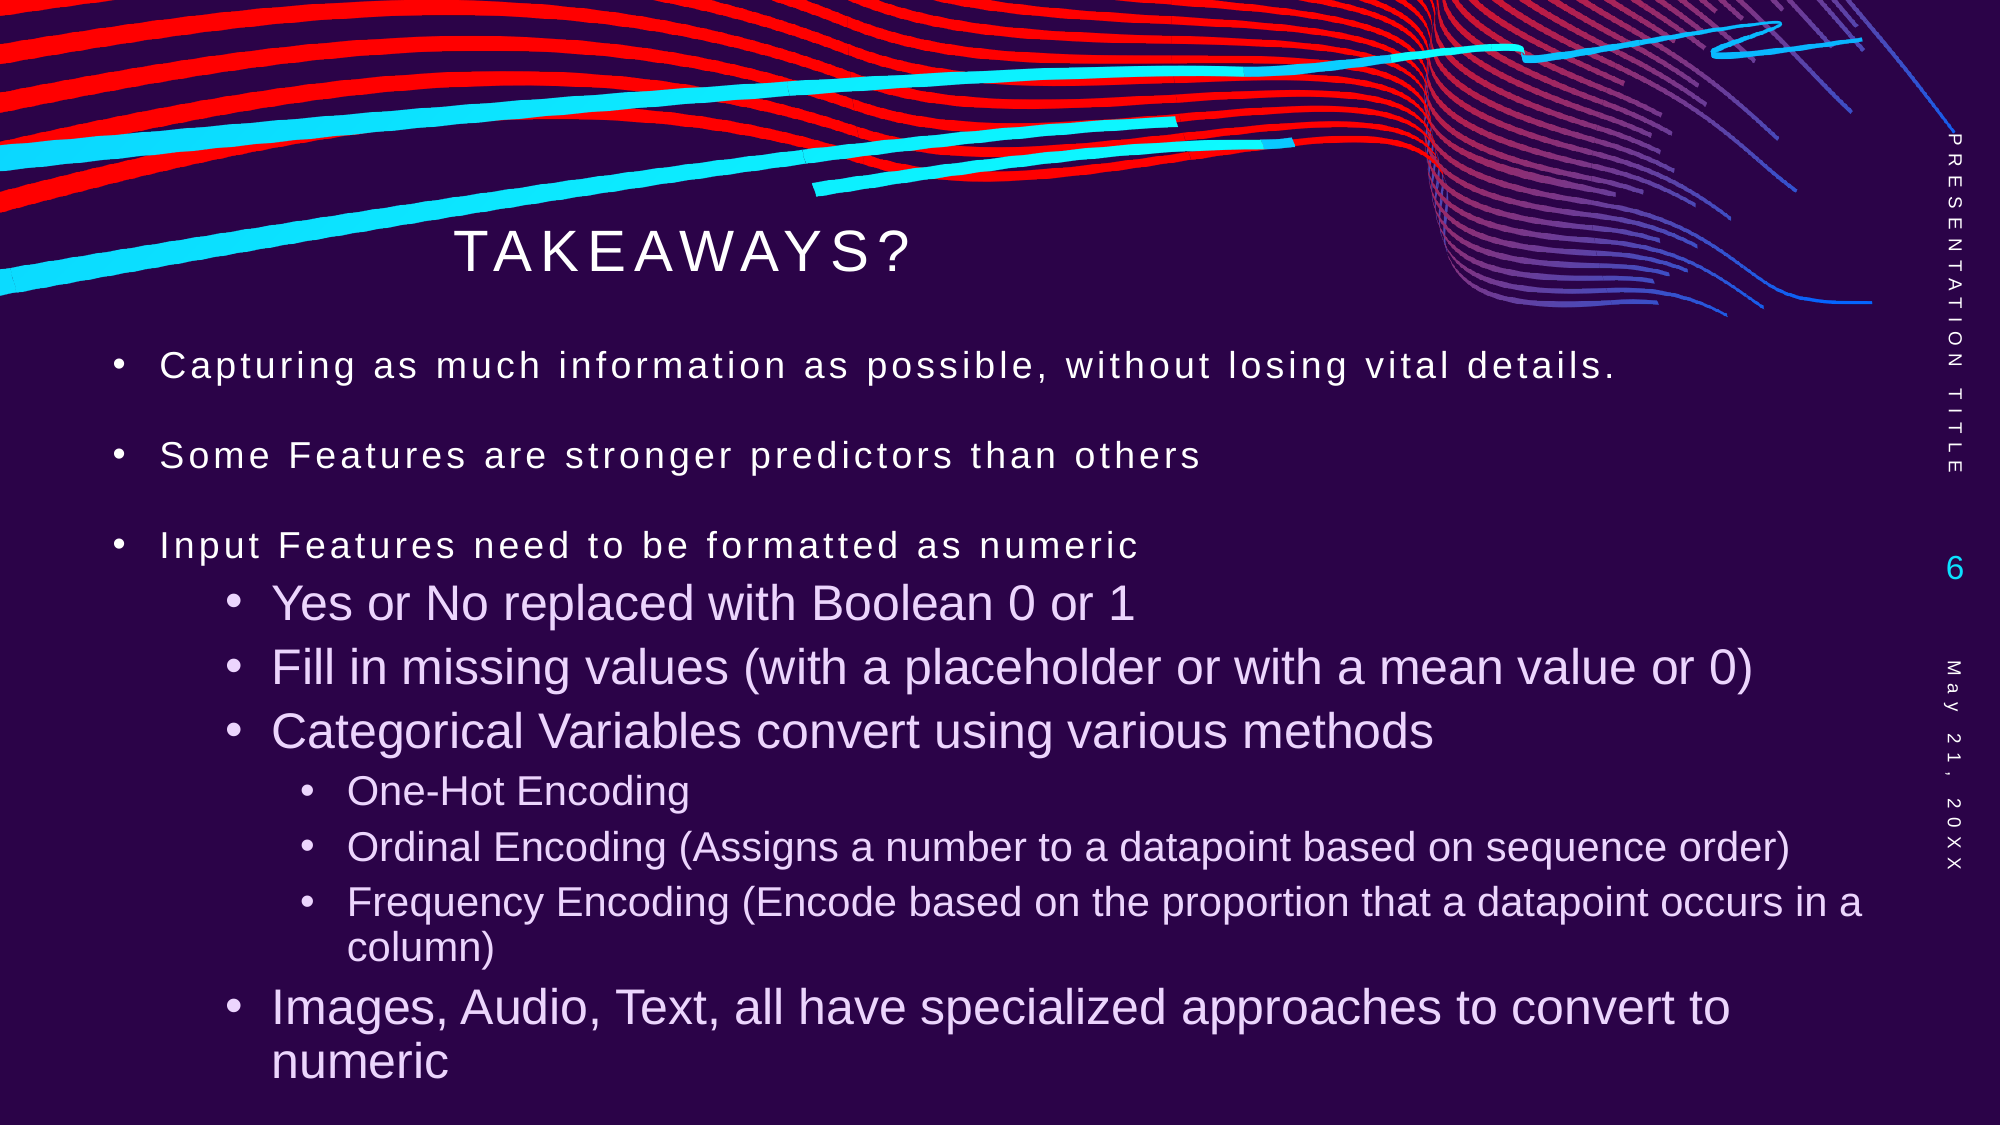

# Takeaways?
PRESENTATION TITLE
Capturing as much information as possible, without losing vital details.
Some Features are stronger predictors than others
Input Features need to be formatted as numeric
Yes or No replaced with Boolean 0 or 1
Fill in missing values (with a placeholder or with a mean value or 0)
Categorical Variables convert using various methods
One-Hot Encoding
Ordinal Encoding (Assigns a number to a datapoint based on sequence order)
Frequency Encoding (Encode based on the proportion that a datapoint occurs in a column)
Images, Audio, Text, all have specialized approaches to convert to numeric

6
May 21, 20XX